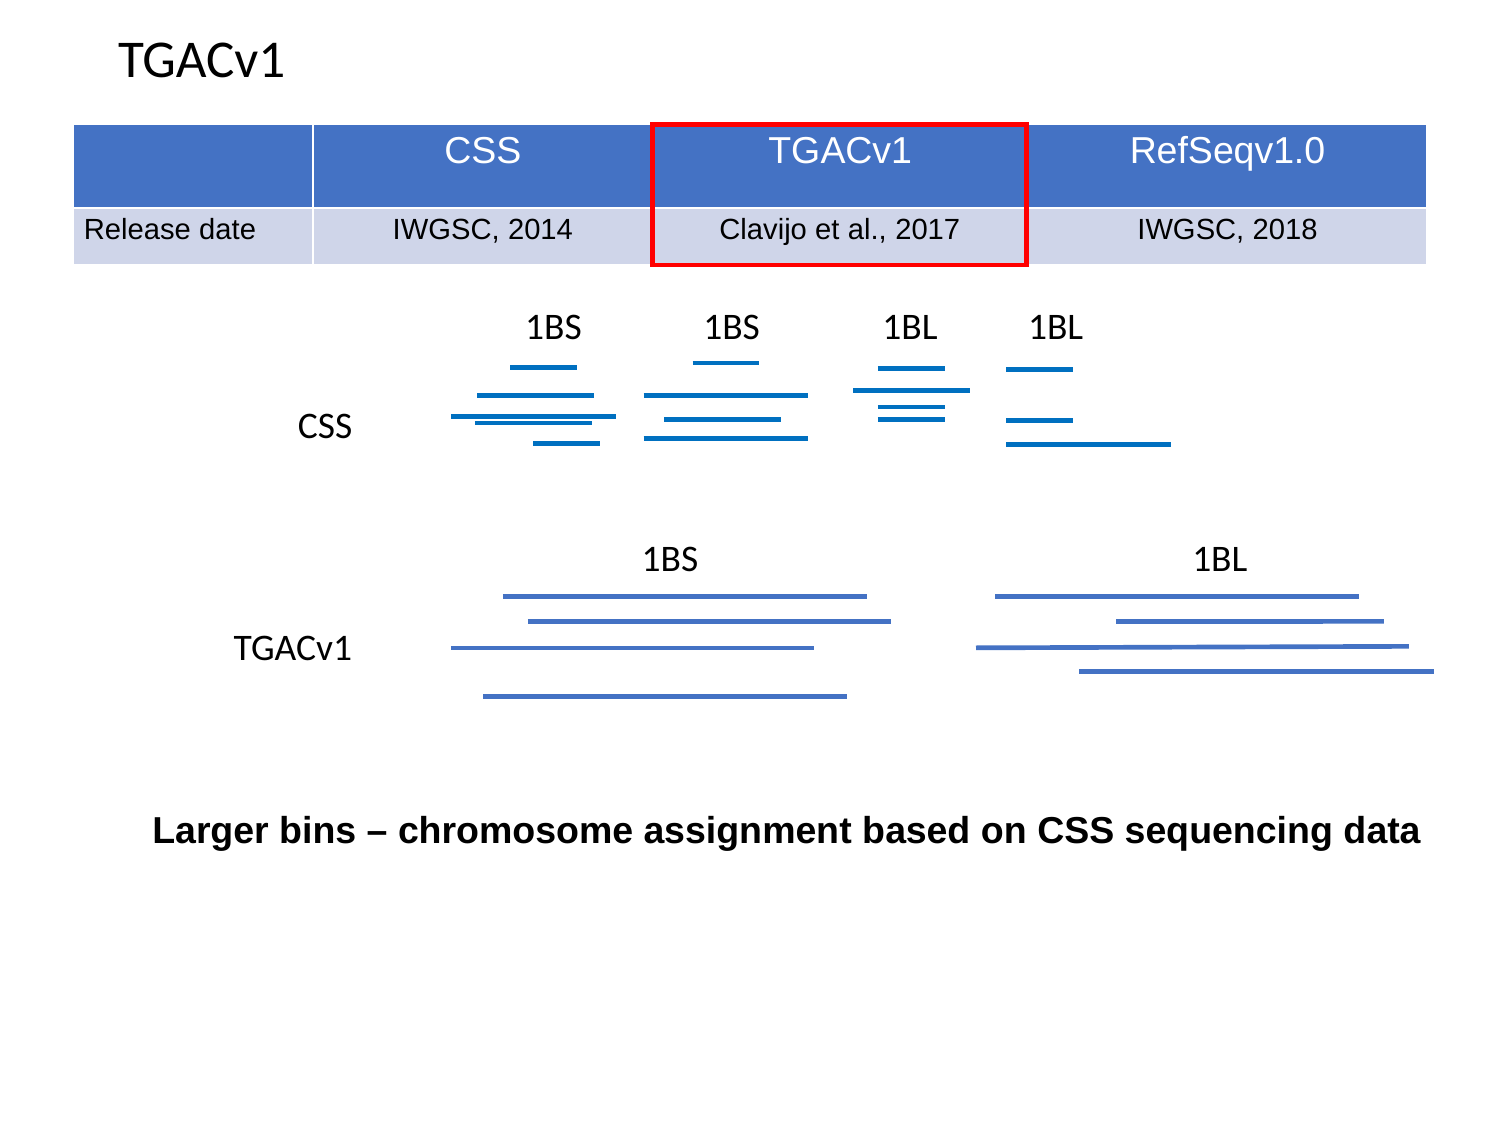

# TGACv1

|  | CSS |
| --- | --- |
| Release date | IWGSC, 2014 |
| TGACv1 | RefSeqv1.0 |
| --- | --- |
| Clavijo et al., 2017 | IWGSC, 2018 |
1BL
1BL
1BS
1BS
CSS
1BS
1BL
TGACv1
Larger bins – chromosome assignment based on CSS sequencing data